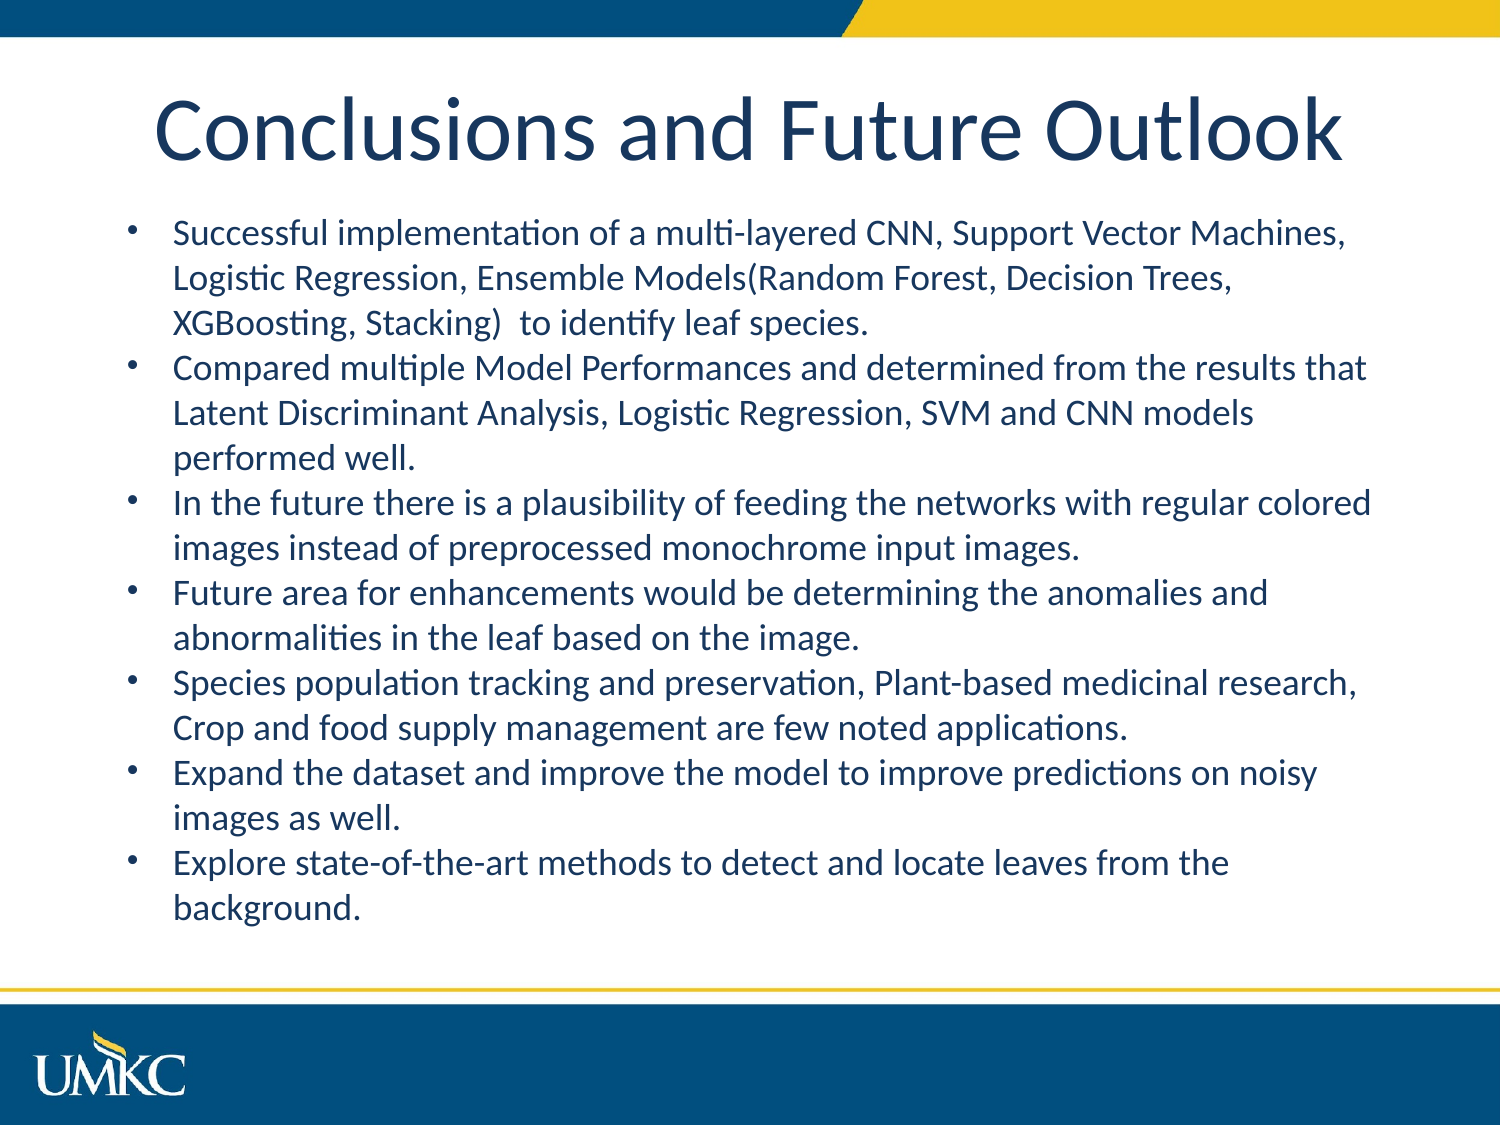

Conclusions and Future Outlook
Successful implementation of a multi-layered CNN, Support Vector Machines, Logistic Regression, Ensemble Models(Random Forest, Decision Trees, XGBoosting, Stacking)  to identify leaf species.
Compared multiple Model Performances and determined from the results that Latent Discriminant Analysis, Logistic Regression, SVM and CNN models performed well.
In the future there is a plausibility of feeding the networks with regular colored images instead of preprocessed monochrome input images.
Future area for enhancements would be determining the anomalies and abnormalities in the leaf based on the image.
Species population tracking and preservation, Plant-based medicinal research, Crop and food supply management are few noted applications.
Expand the dataset and improve the model to improve predictions on noisy images as well.
Explore state-of-the-art methods to detect and locate leaves from the background.